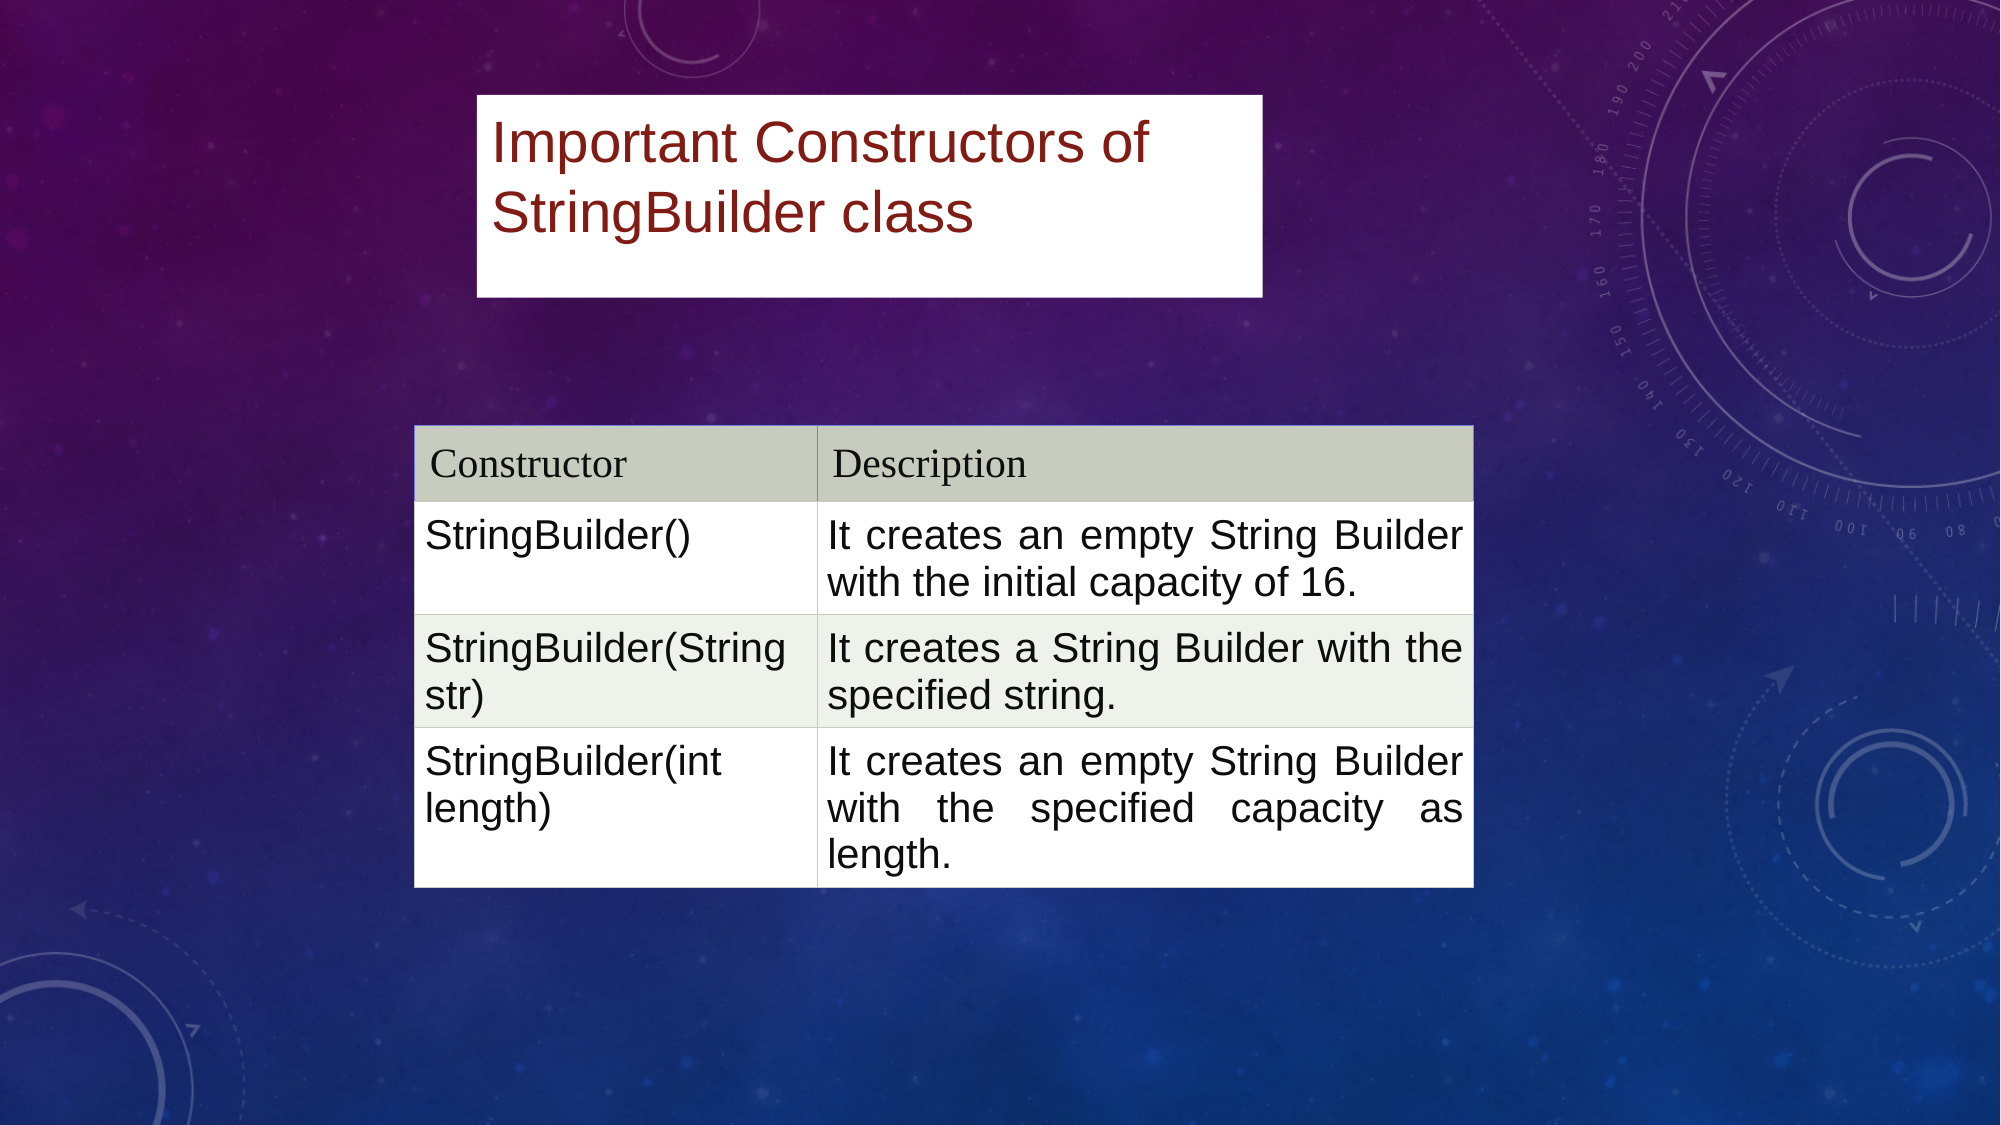

# Important Constructors of StringBuilder class

| Constructor | Description |
| --- | --- |
| StringBuilder() | It creates an empty String Builder with the initial capacity of 16. |
| StringBuilder(String str) | It creates a String Builder with the specified string. |
| StringBuilder(int length) | It creates an empty String Builder with the specified capacity as length. |